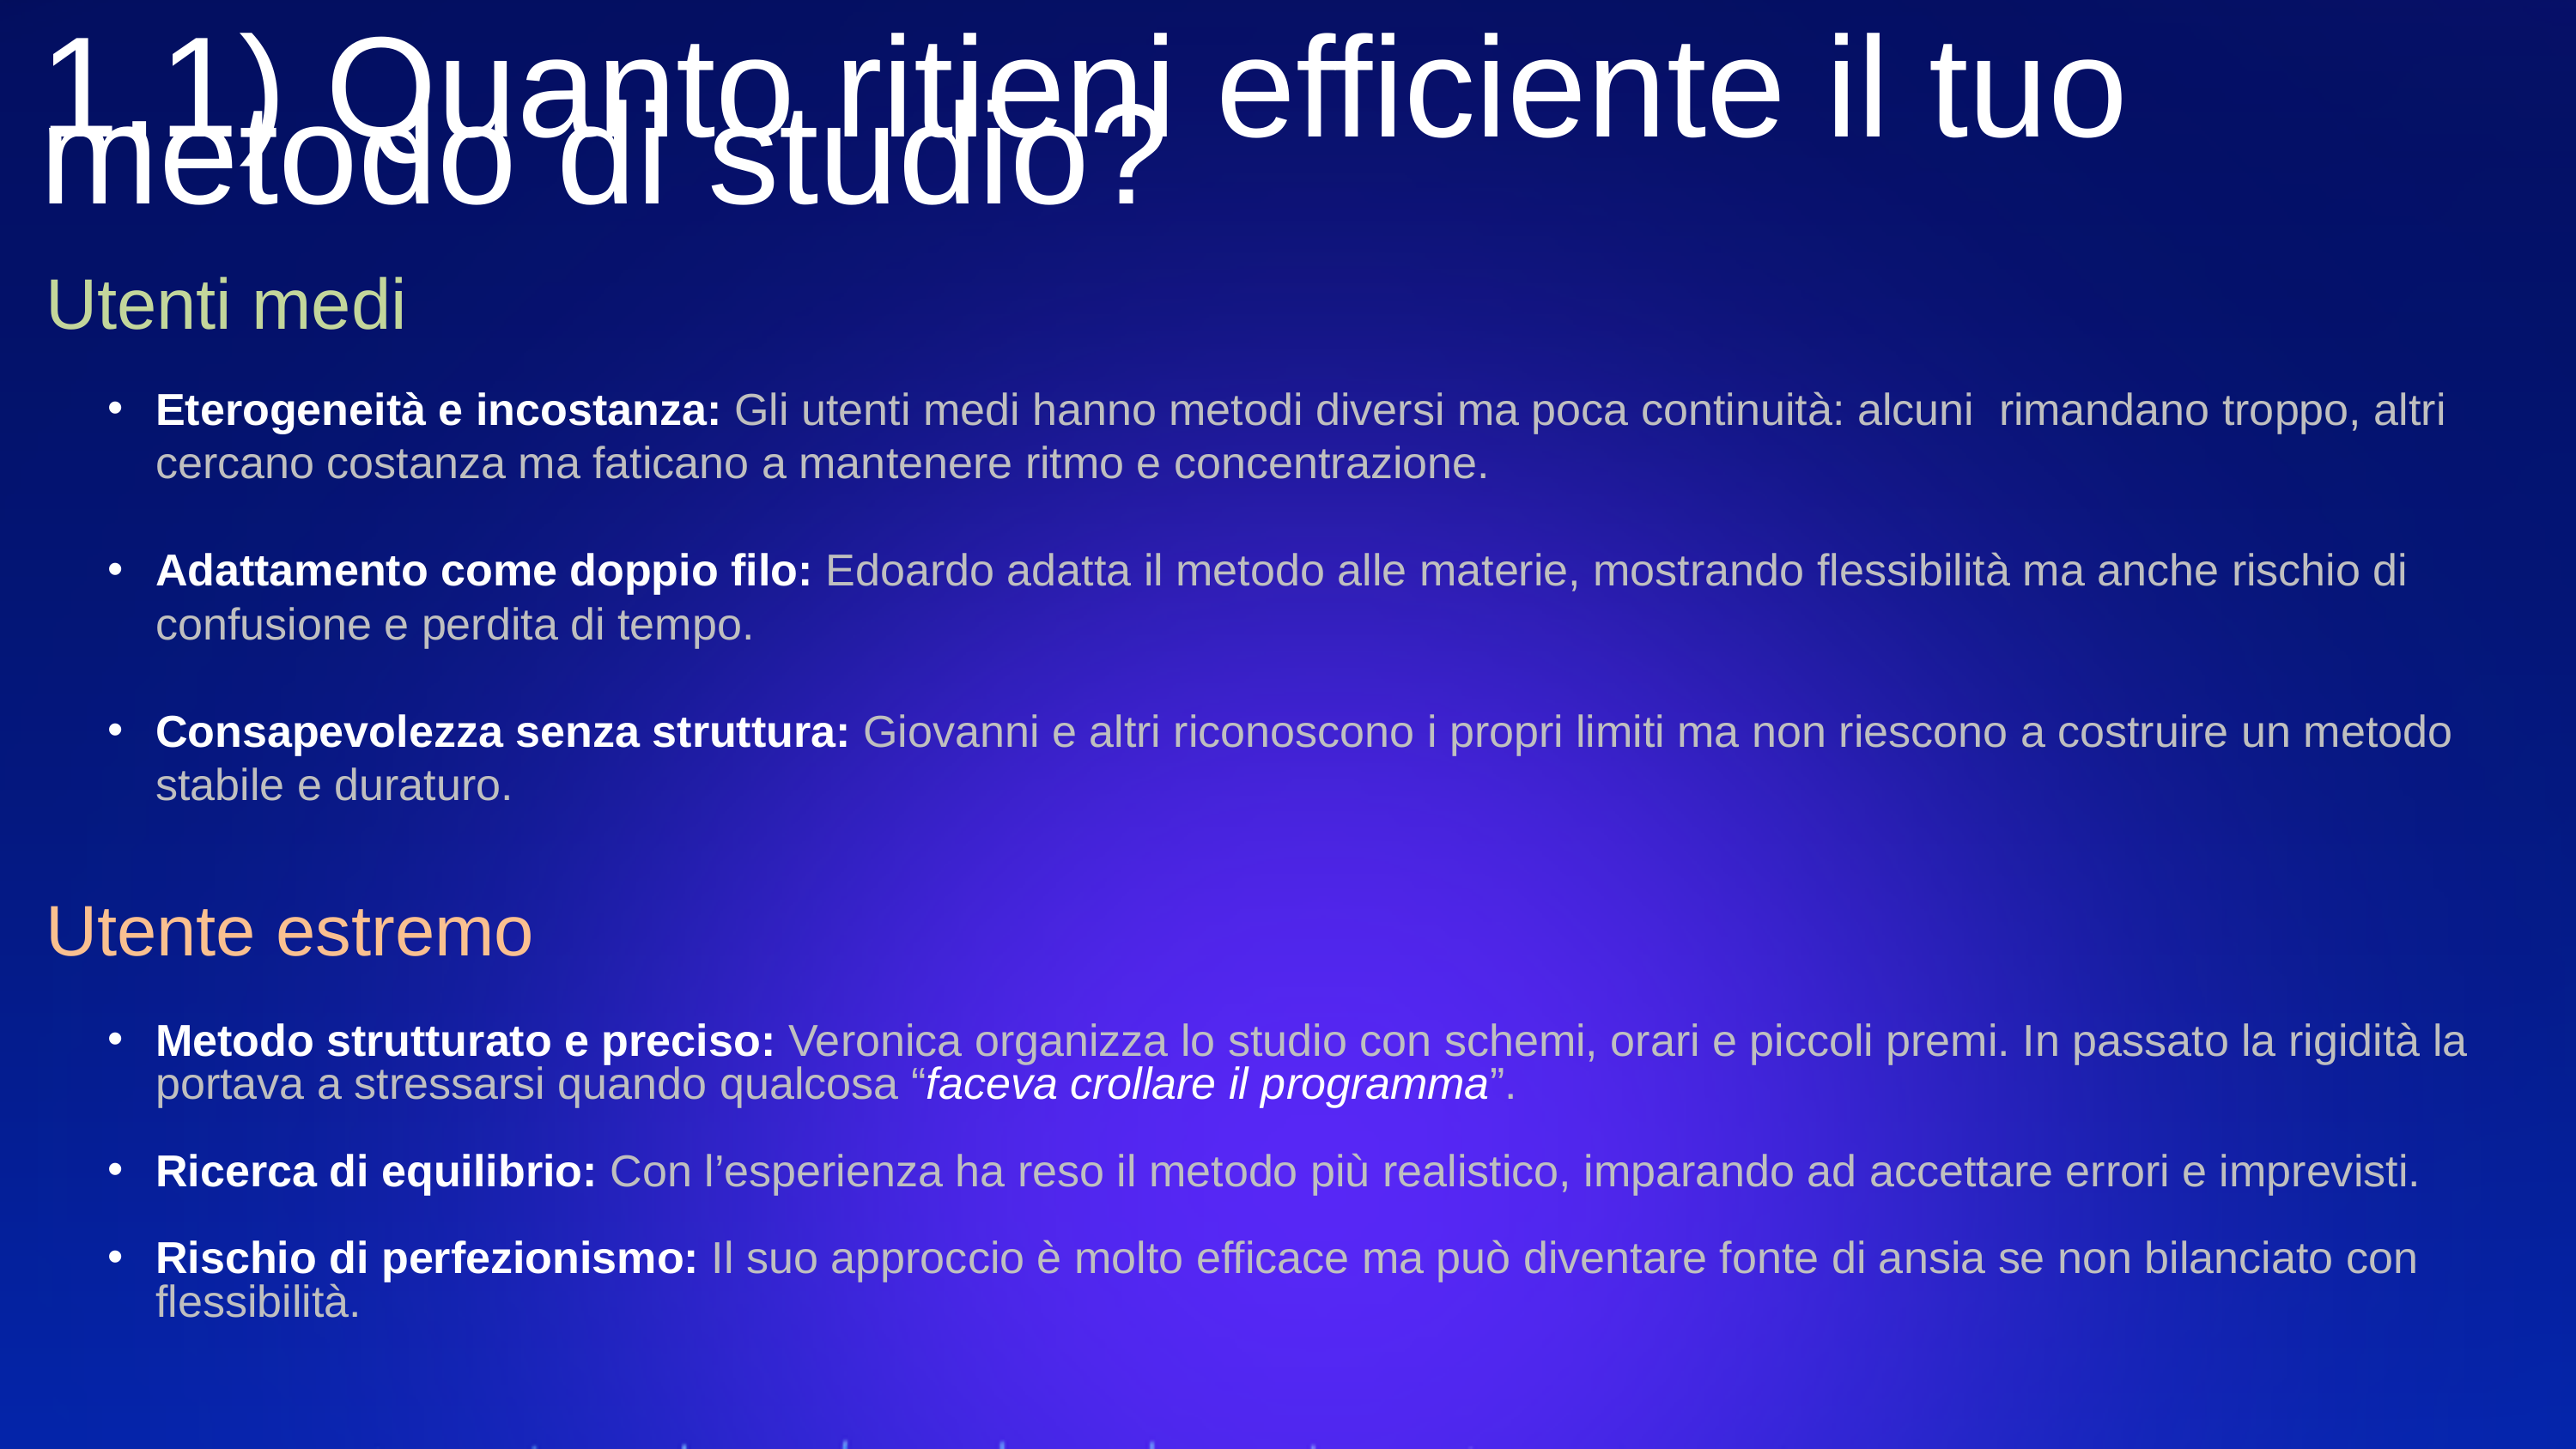

1.1) Quanto ritieni efficiente il tuo metodo di studio?
Utenti medi
Eterogeneità e incostanza: Gli utenti medi hanno metodi diversi ma poca continuità: alcuni  rimandano troppo, altri cercano costanza ma faticano a mantenere ritmo e concentrazione.
Adattamento come doppio filo: Edoardo adatta il metodo alle materie, mostrando flessibilità ma anche rischio di confusione e perdita di tempo.
Consapevolezza senza struttura: Giovanni e altri riconoscono i propri limiti ma non riescono a costruire un metodo stabile e duraturo.
Utente estremo
Metodo strutturato e preciso: Veronica organizza lo studio con schemi, orari e piccoli premi. In passato la rigidità la portava a stressarsi quando qualcosa “faceva crollare il programma”.

Ricerca di equilibrio: Con l’esperienza ha reso il metodo più realistico, imparando ad accettare errori e imprevisti.

Rischio di perfezionismo: Il suo approccio è molto efficace ma può diventare fonte di ansia se non bilanciato con flessibilità.